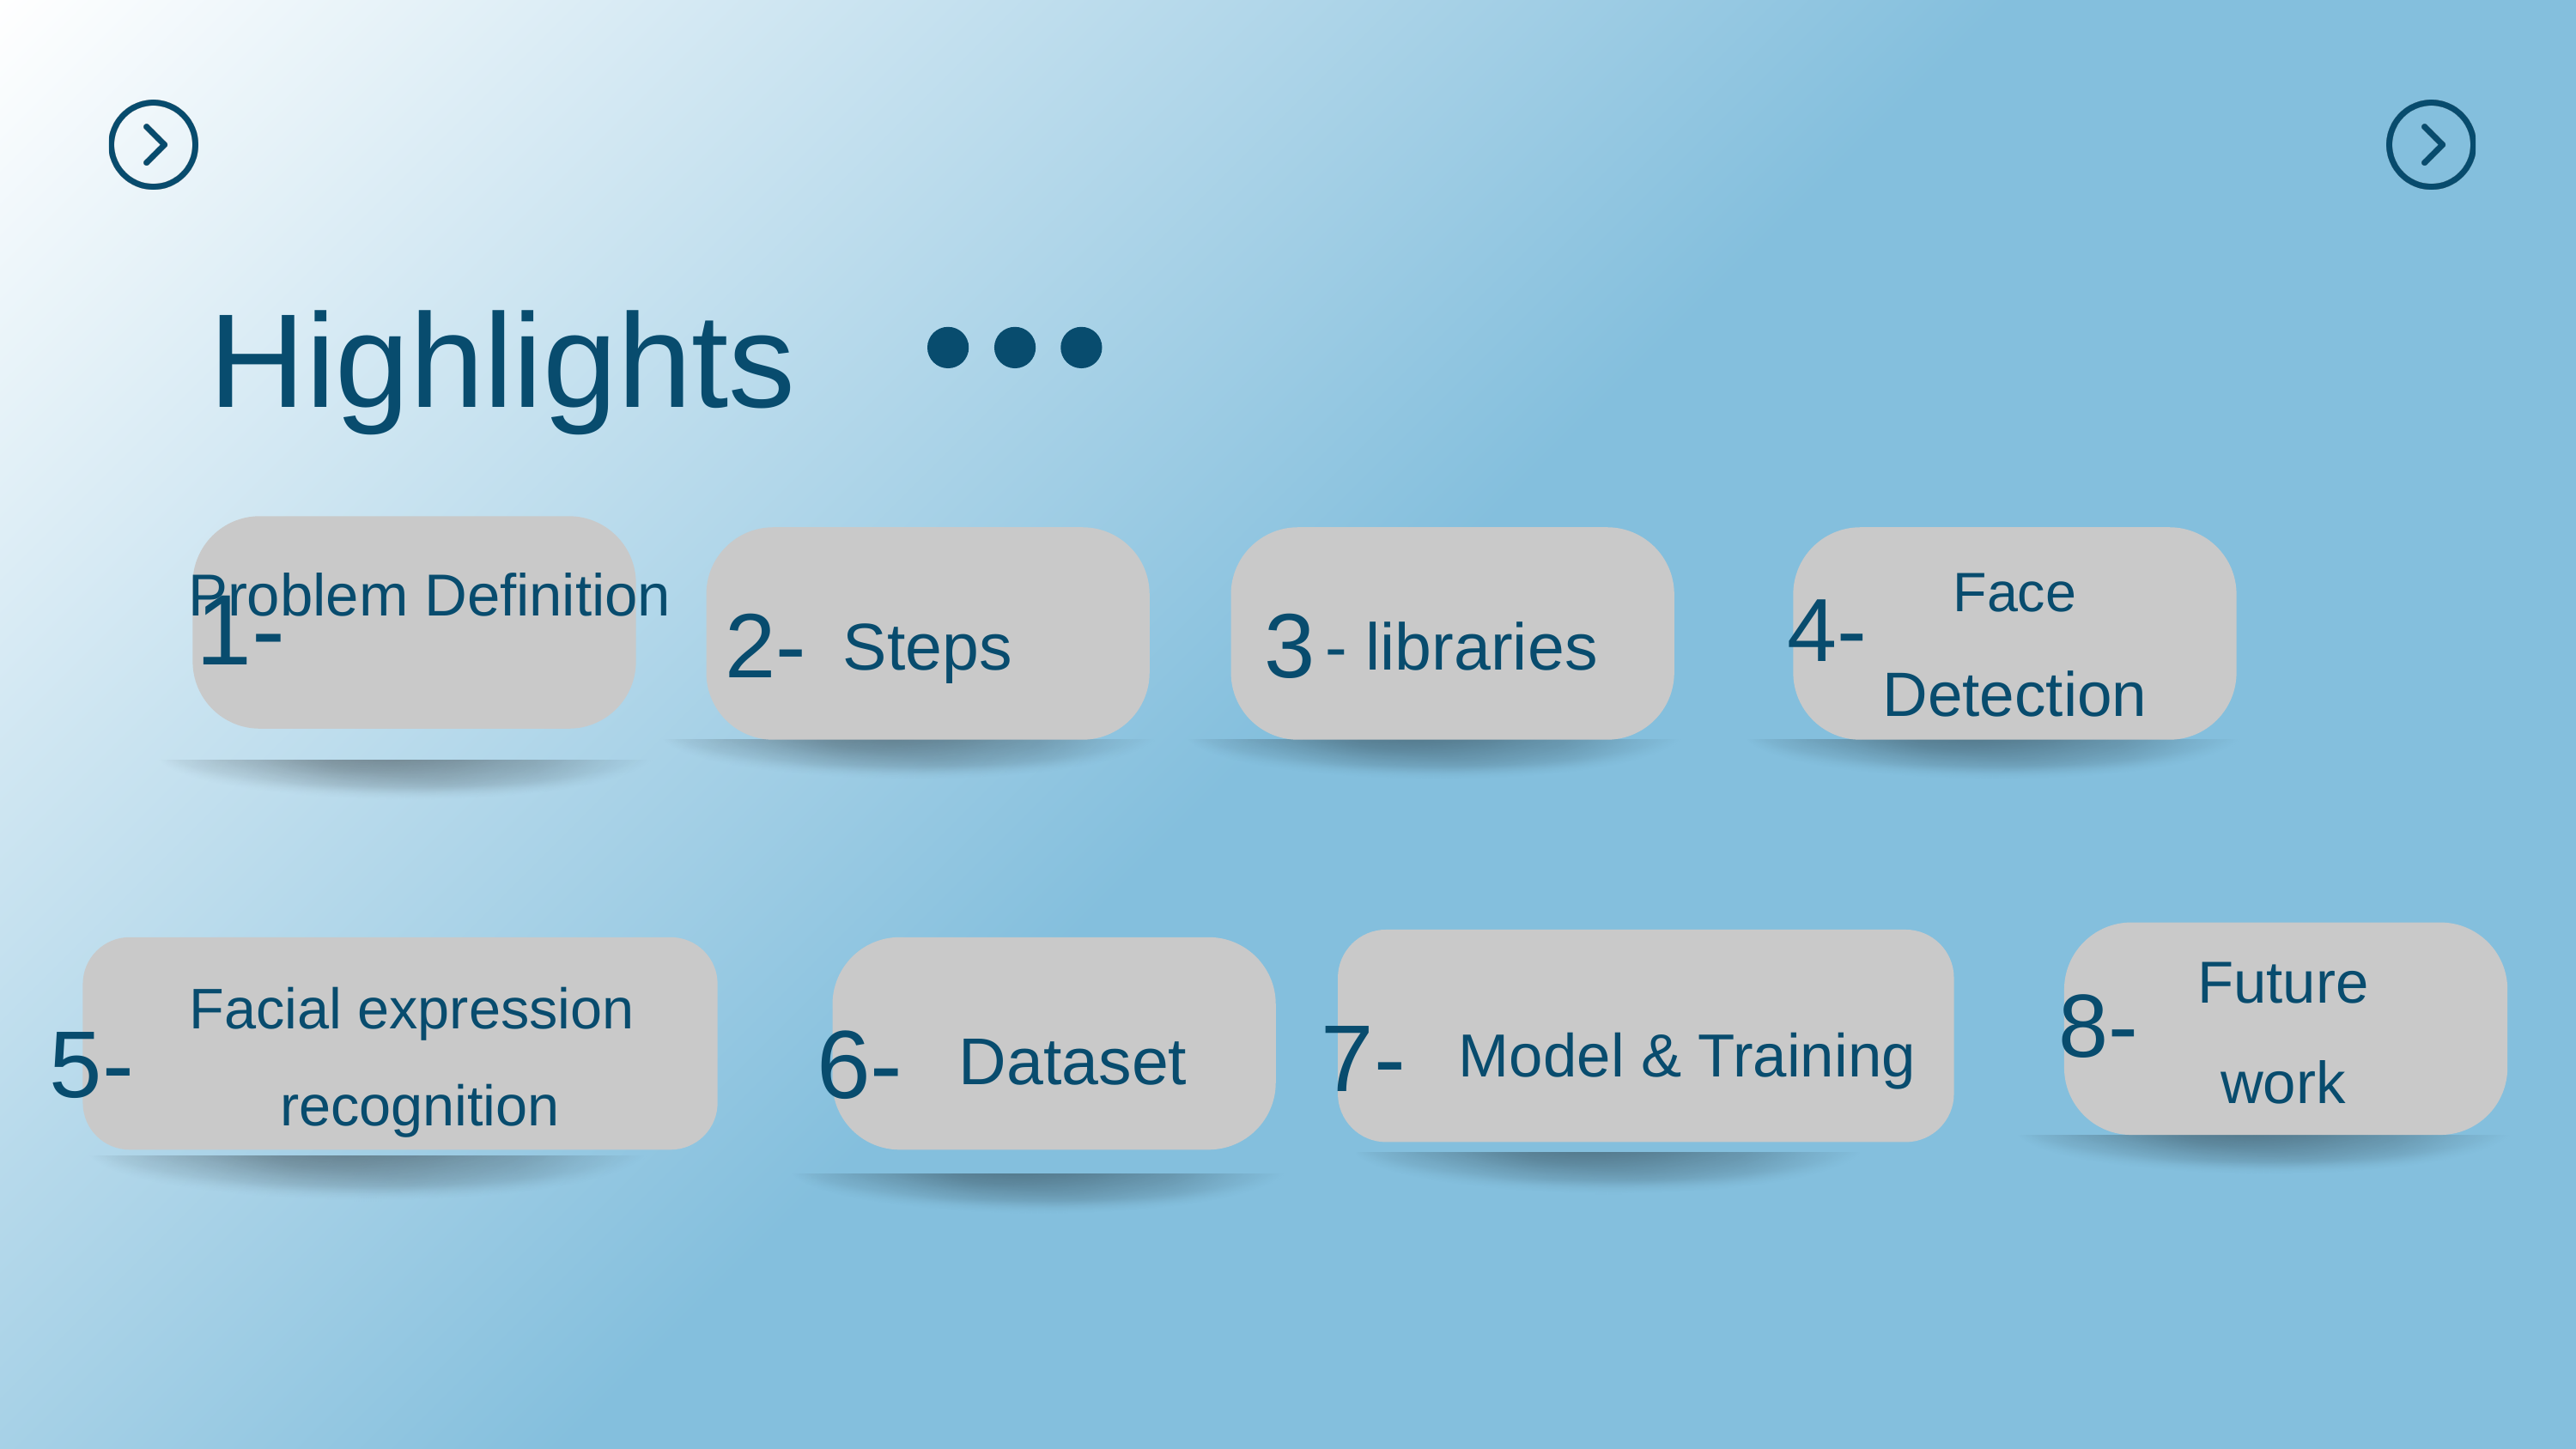

Highlights

1-

Problem Definition

4-
Face
Detection
2-
3
Steps
 - libraries

Future work

8-

Facial expression
 recognition
7-
6-
5-
Dataset
Model & Training